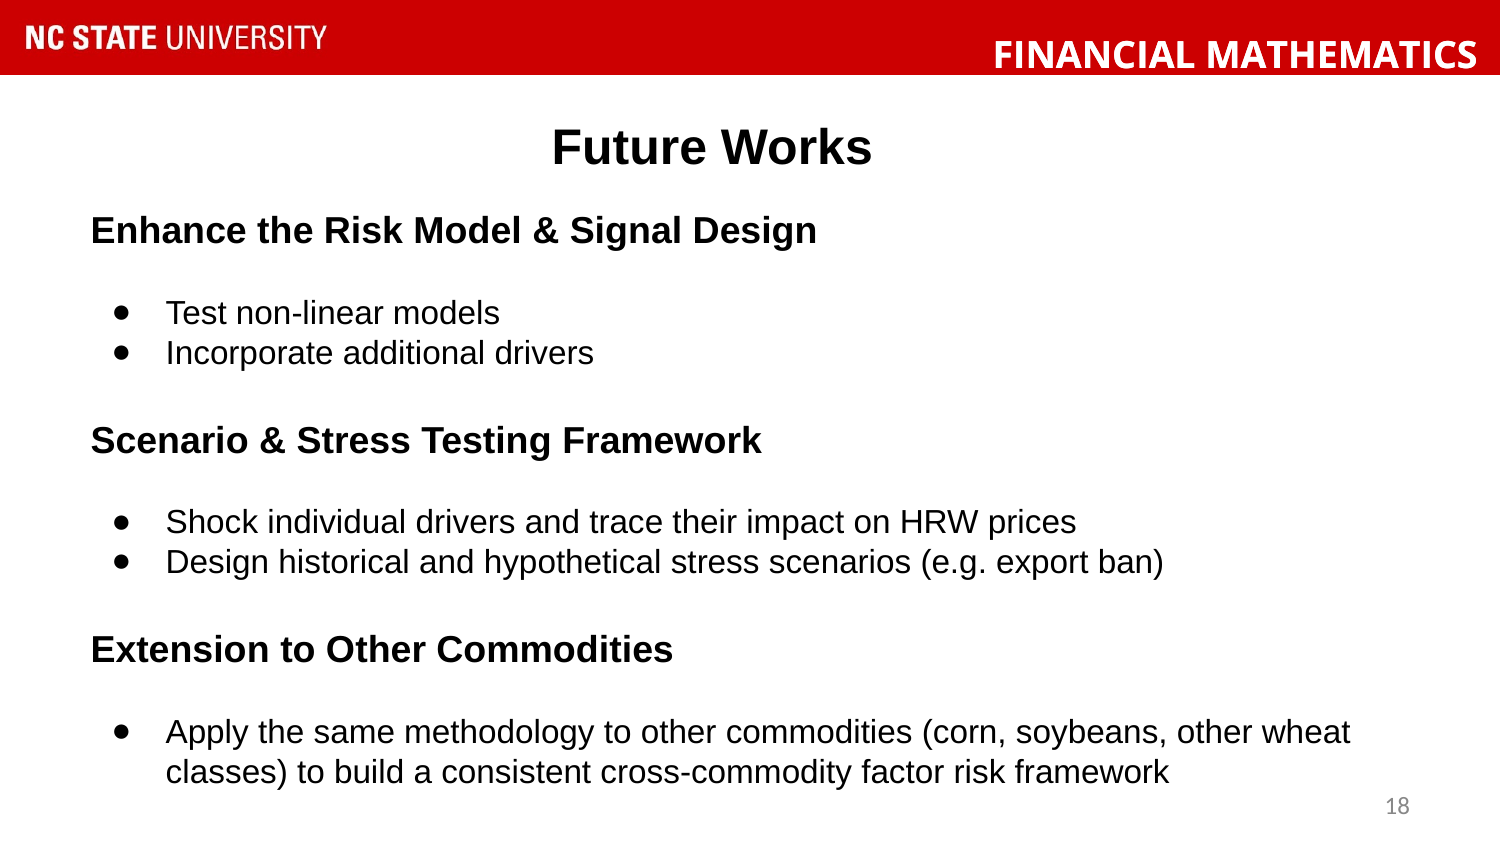

Future Works
Enhance the Risk Model & Signal Design

Test non-linear models
Incorporate additional drivers

Scenario & Stress Testing Framework

Shock individual drivers and trace their impact on HRW prices
Design historical and hypothetical stress scenarios (e.g. export ban)

Extension to Other Commodities

Apply the same methodology to other commodities (corn, soybeans, other wheat classes) to build a consistent cross-commodity factor risk framework
18